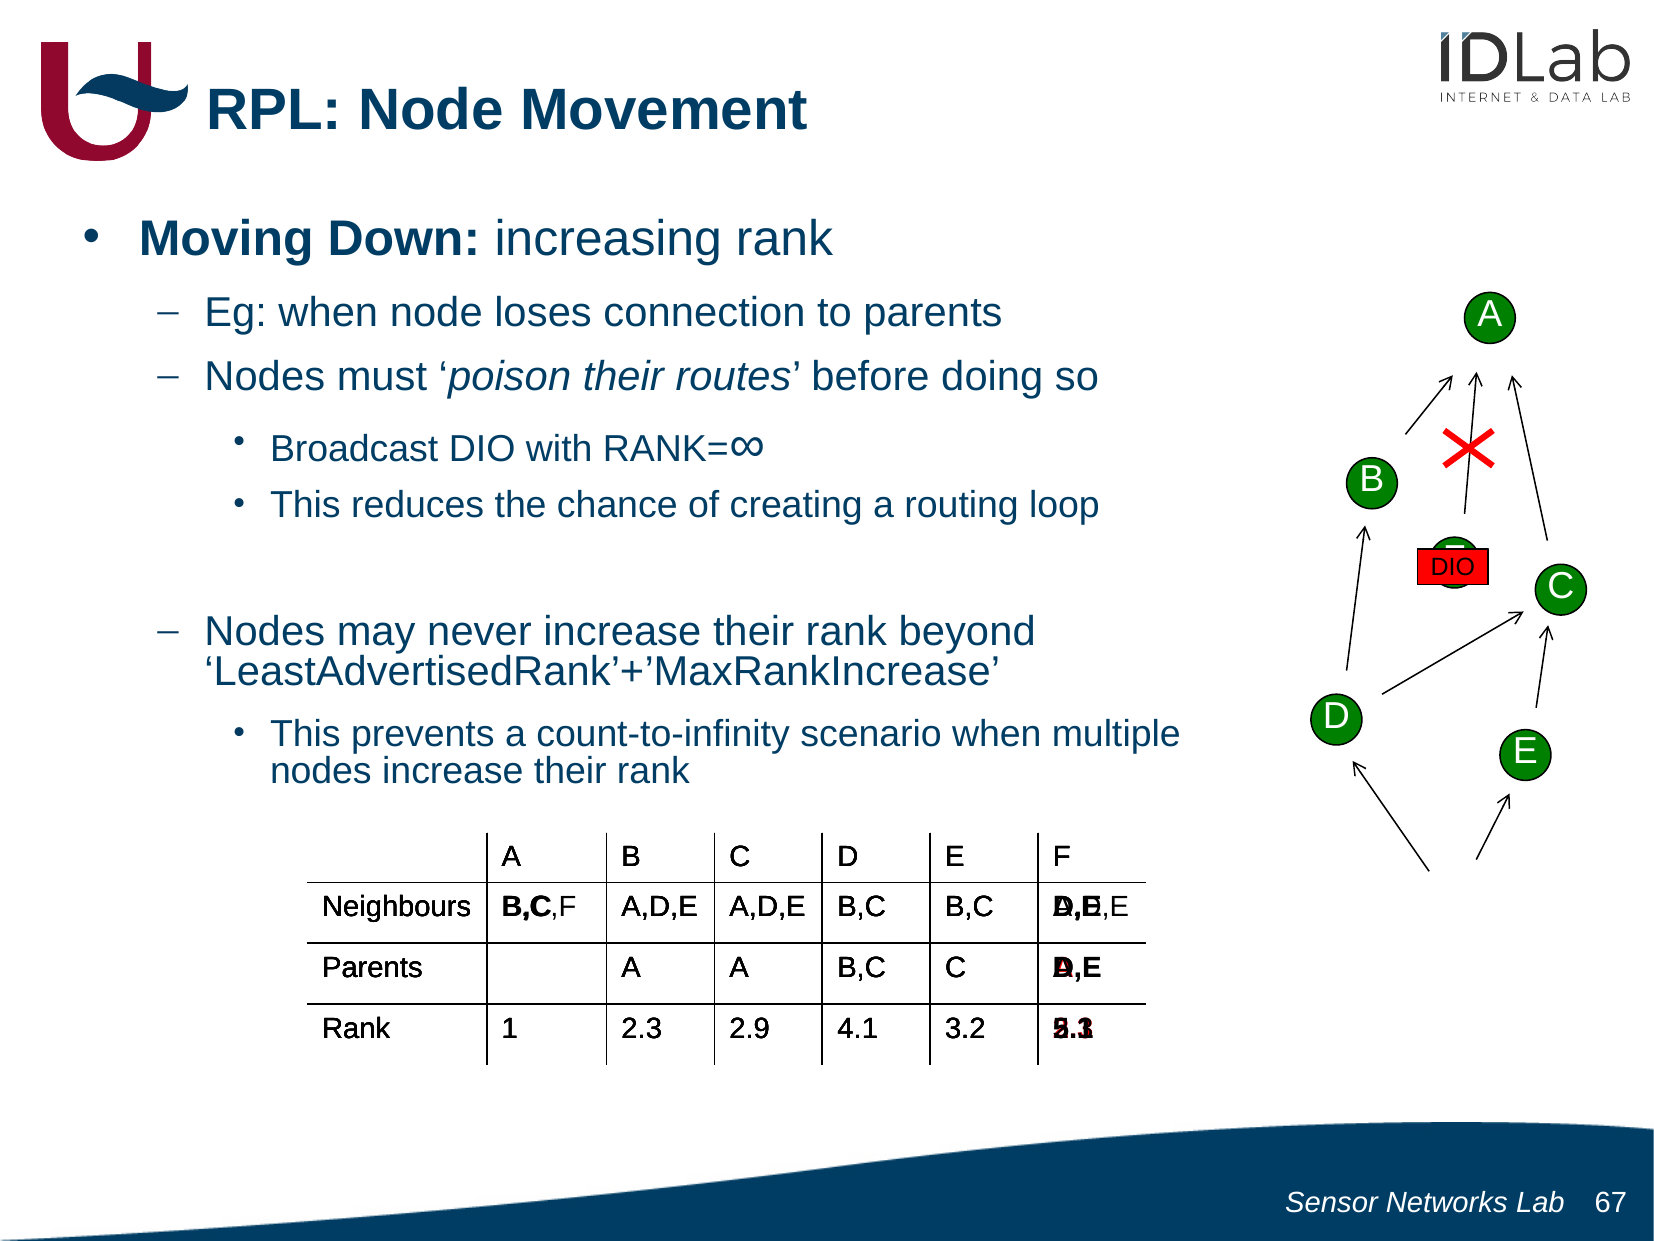

# RPL: Node Movement
Moving Down: increasing rank
Eg: when node loses connection to parents
Nodes must ‘poison their routes’ before doing so
Broadcast DIO with RANK=∞
This reduces the chance of creating a routing loop

Nodes may never increase their rank beyond ‘LeastAdvertisedRank’+’MaxRankIncrease’
This prevents a count-to-infinity scenario when multiple nodes increase their rank

A
B
F
DIO
DIO
C
D
E
|  | A | B | C | D | E | F |
| --- | --- | --- | --- | --- | --- | --- |
| Neighbours | B,C | A,D,E | A,D,E | B,C | B,C | D,E |
| Parents |  | A | A | B,C | C | D,E |
| Rank | 1 | 2.3 | 2.9 | 4.1 | 3.2 | 5.1 |
|  | A | B | C | D | E | F |
| --- | --- | --- | --- | --- | --- | --- |
| Neighbours | B,C | A,D,E | A,D,E | B,C | B,C | D,E |
| Parents |  | A | A | B,C | C | A |
| Rank | 1 | 2.3 | 2.9 | 4.1 | 3.2 | 2.3 |
|  | A | B | C | D | E | F |
| --- | --- | --- | --- | --- | --- | --- |
| Neighbours | B,C,F | A,D,E | A,D,E | B,C | B,C | A,D,E |
| Parents |  | A | A | B,C | C | A |
| Rank | 1 | 2.3 | 2.9 | 4.1 | 3.2 | 2.3 |
|  | A | B | C | D | E | F |
| --- | --- | --- | --- | --- | --- | --- |
| Neighbours | B,C | A,D,E | A,D,E | B,C | B,C | D,E |
| Parents |  | A | A | B,C | C | D,E |
| Rank | 1 | 2.3 | 2.9 | 4.1 | 3.2 | 5.1 |
Sensor Networks Lab
67